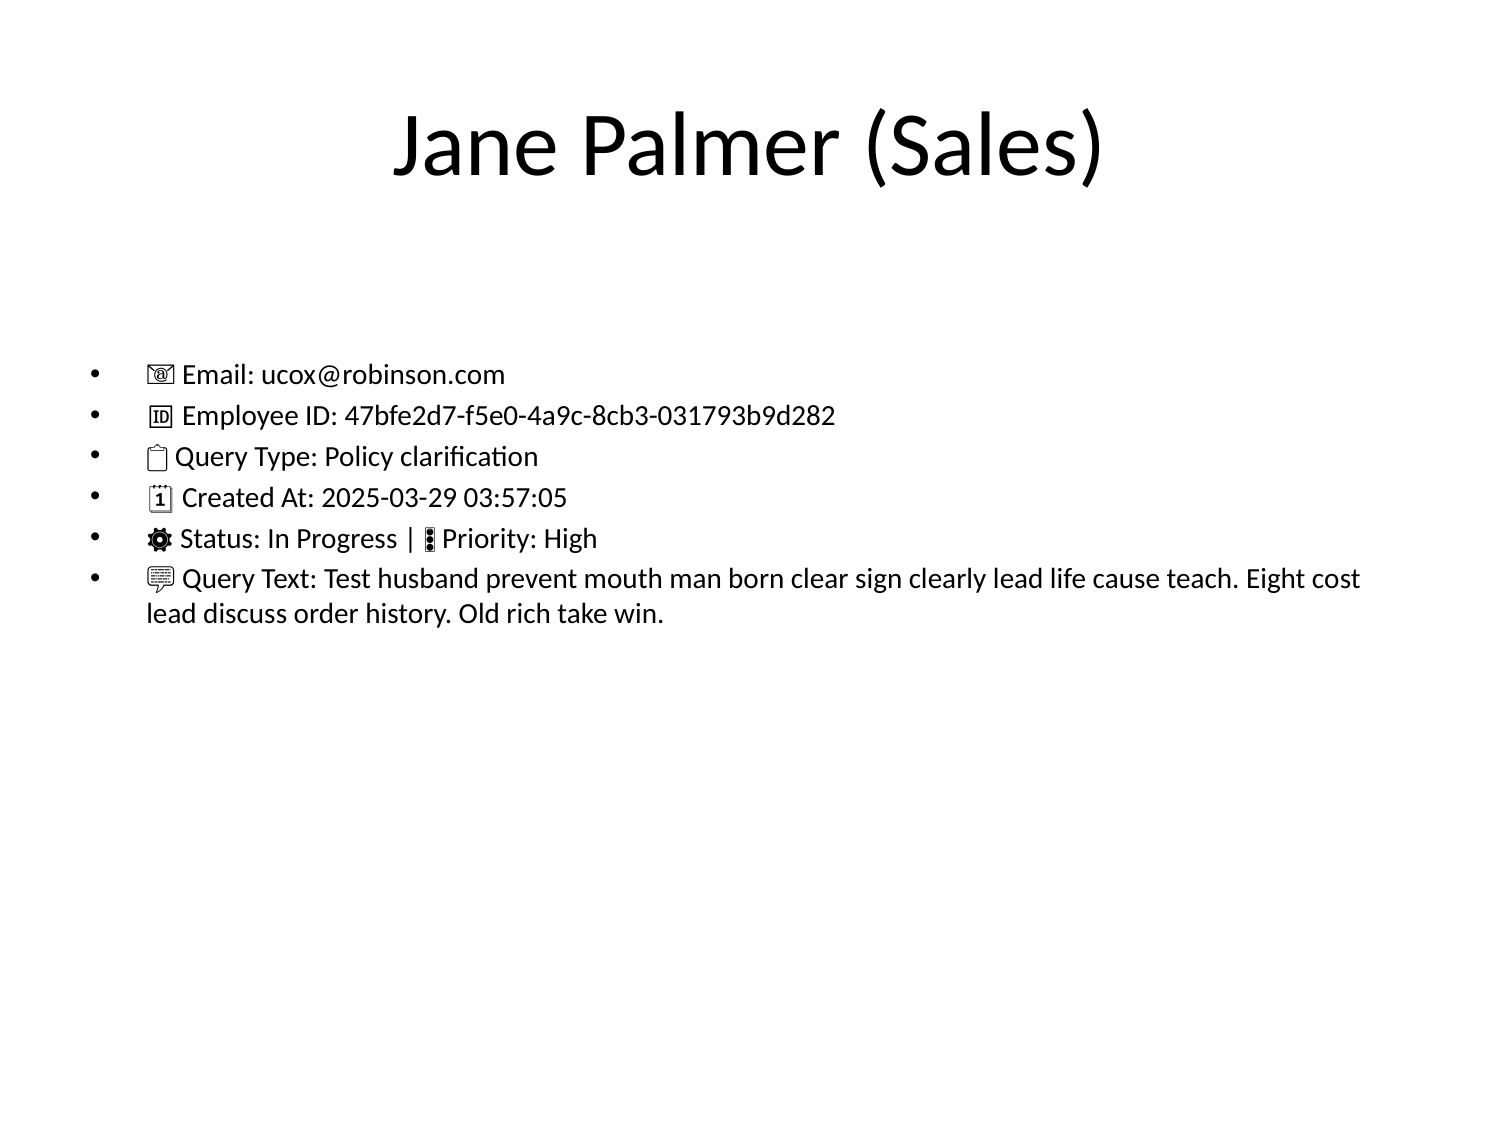

# Jane Palmer (Sales)

📧 Email: ucox@robinson.com
🆔 Employee ID: 47bfe2d7-f5e0-4a9c-8cb3-031793b9d282
📋 Query Type: Policy clarification
🗓 Created At: 2025-03-29 03:57:05
⚙ Status: In Progress | 🚦 Priority: High
💬 Query Text: Test husband prevent mouth man born clear sign clearly lead life cause teach. Eight cost lead discuss order history. Old rich take win.